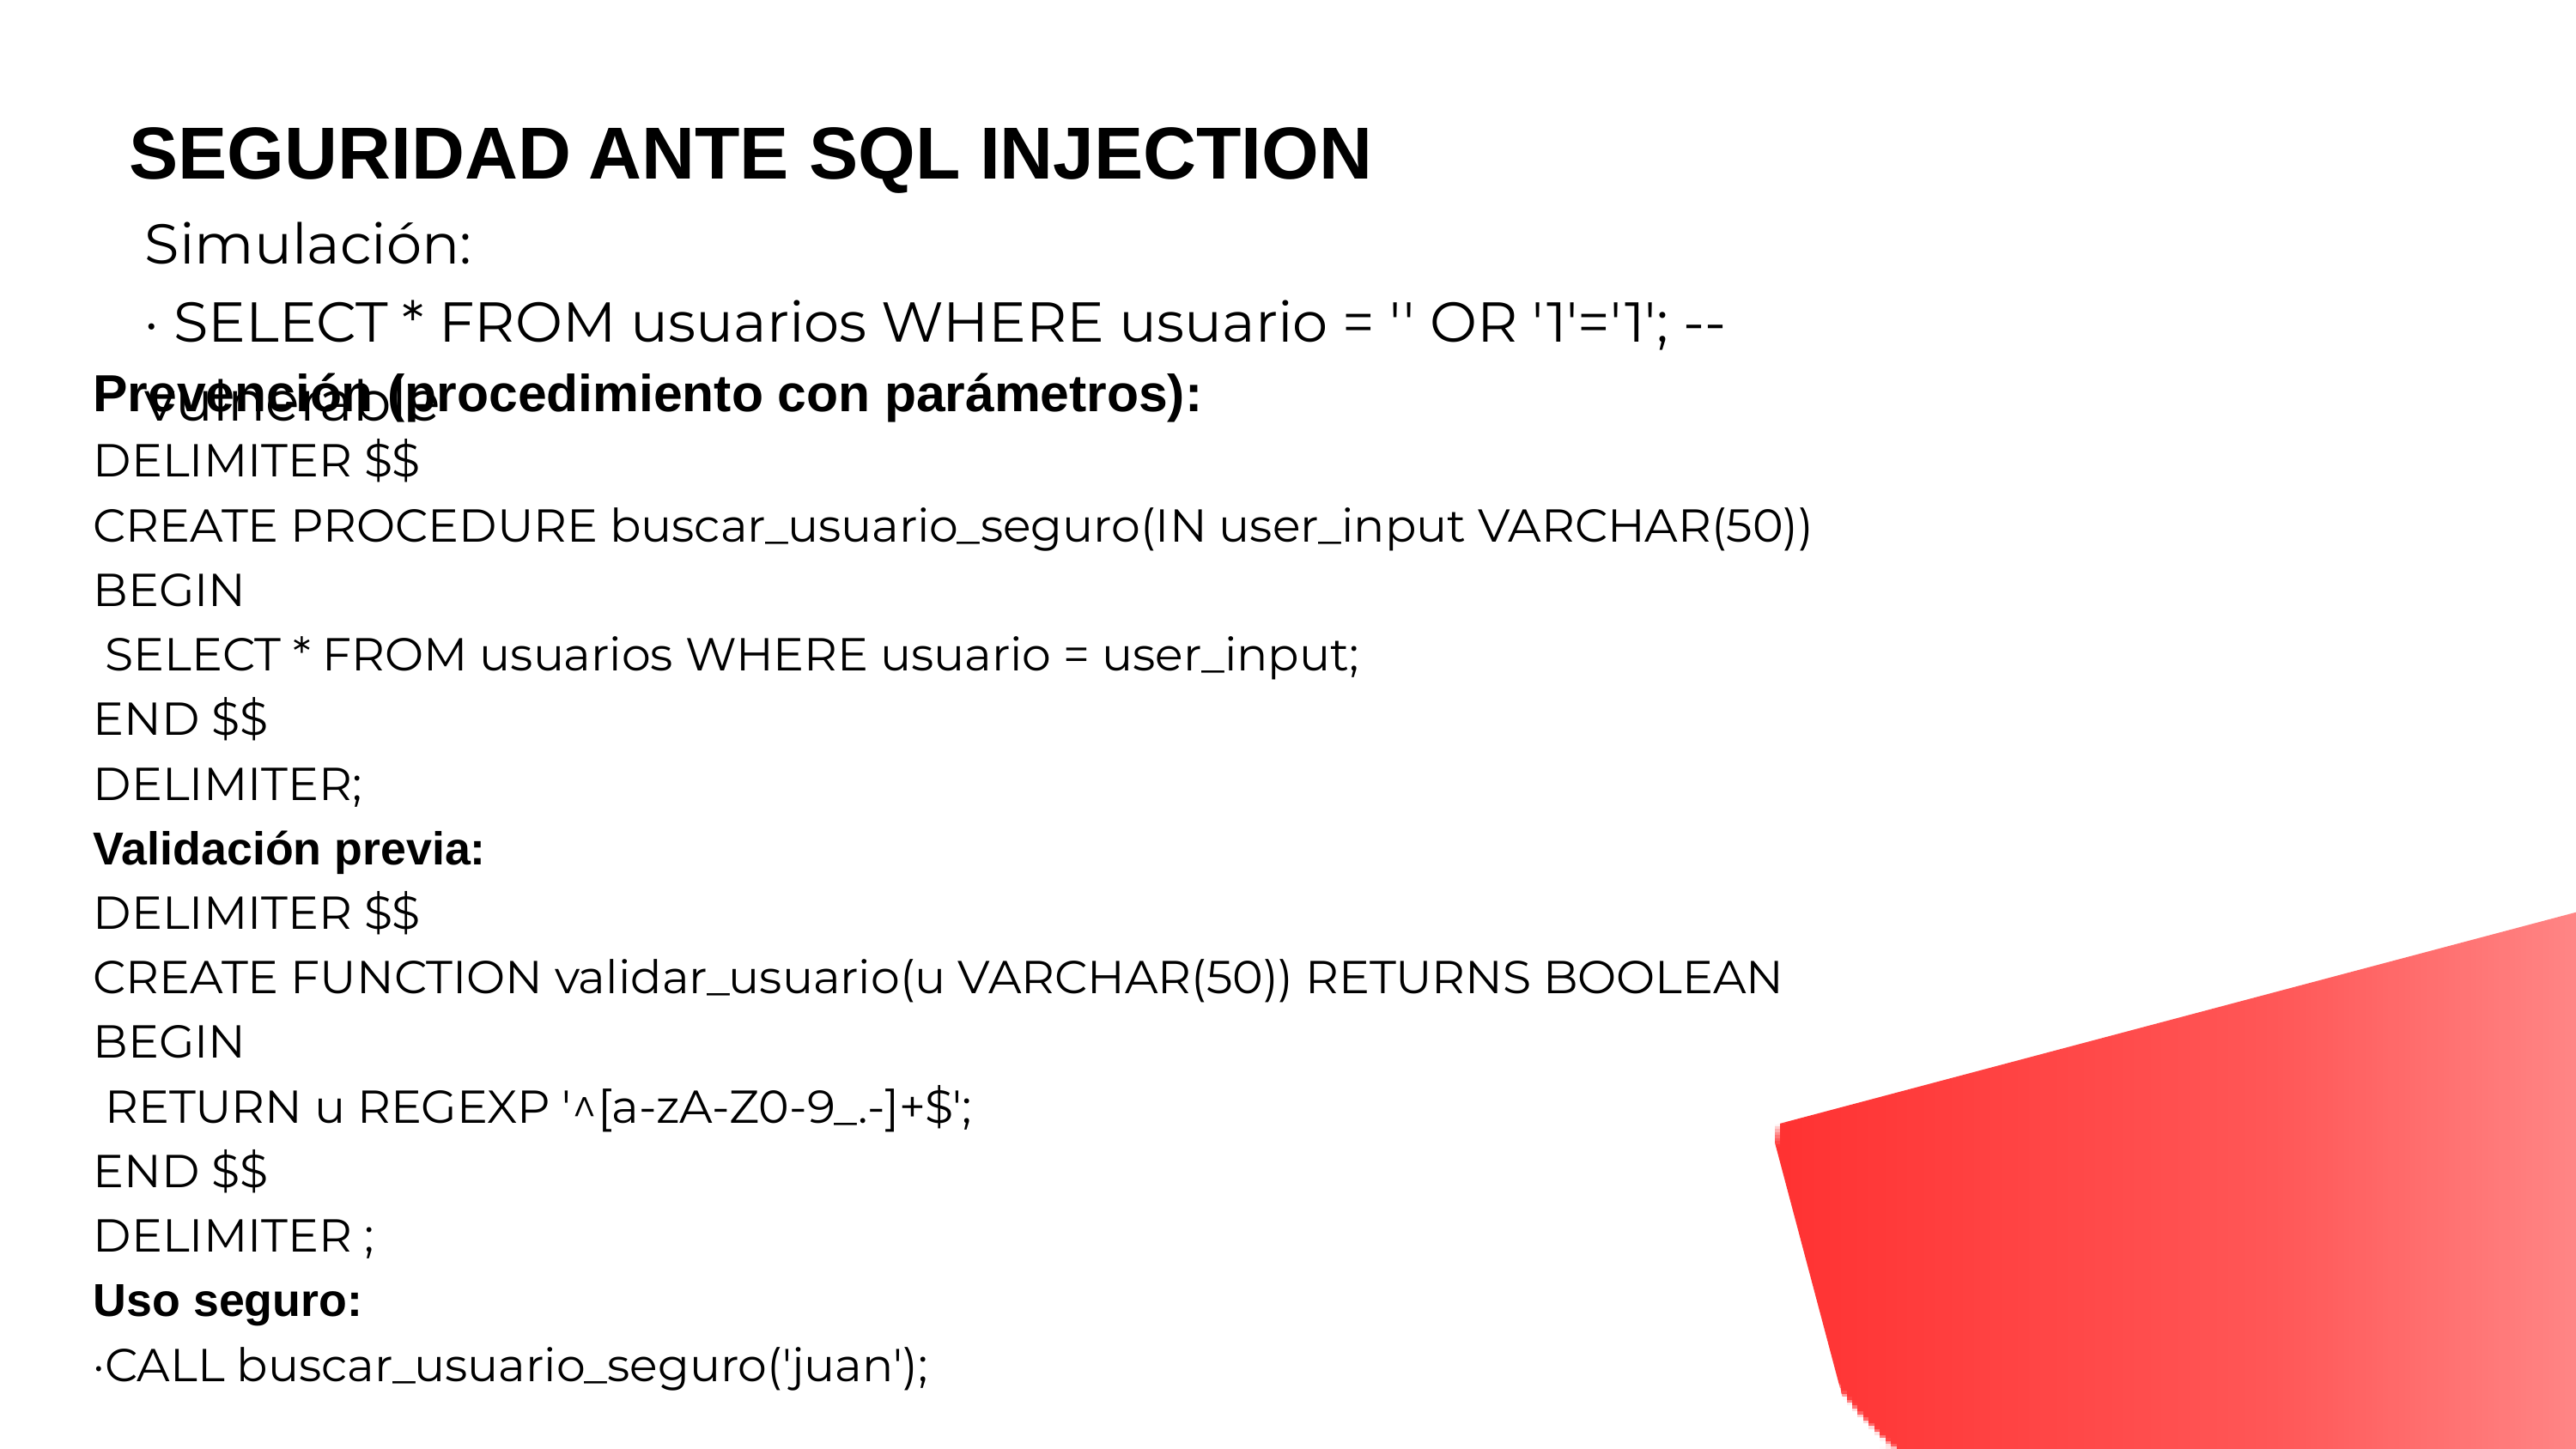

SEGURIDAD ANTE SQL INJECTION

Simulación:
· SELECT * FROM usuarios WHERE usuario = '' OR '1'='1'; -- vulnerable
Prevención (procedimiento con parámetros):
DELIMITER $$
CREATE PROCEDURE buscar_usuario_seguro(IN user_input VARCHAR(50))
BEGIN
 SELECT * FROM usuarios WHERE usuario = user_input;
END $$
DELIMITER;
Validación previa:
DELIMITER $$
CREATE FUNCTION validar_usuario(u VARCHAR(50)) RETURNS BOOLEAN
BEGIN
 RETURN u REGEXP '^[a-zA-Z0-9_.-]+$';
END $$
DELIMITER ;
Uso seguro:
·CALL buscar_usuario_seguro('juan');